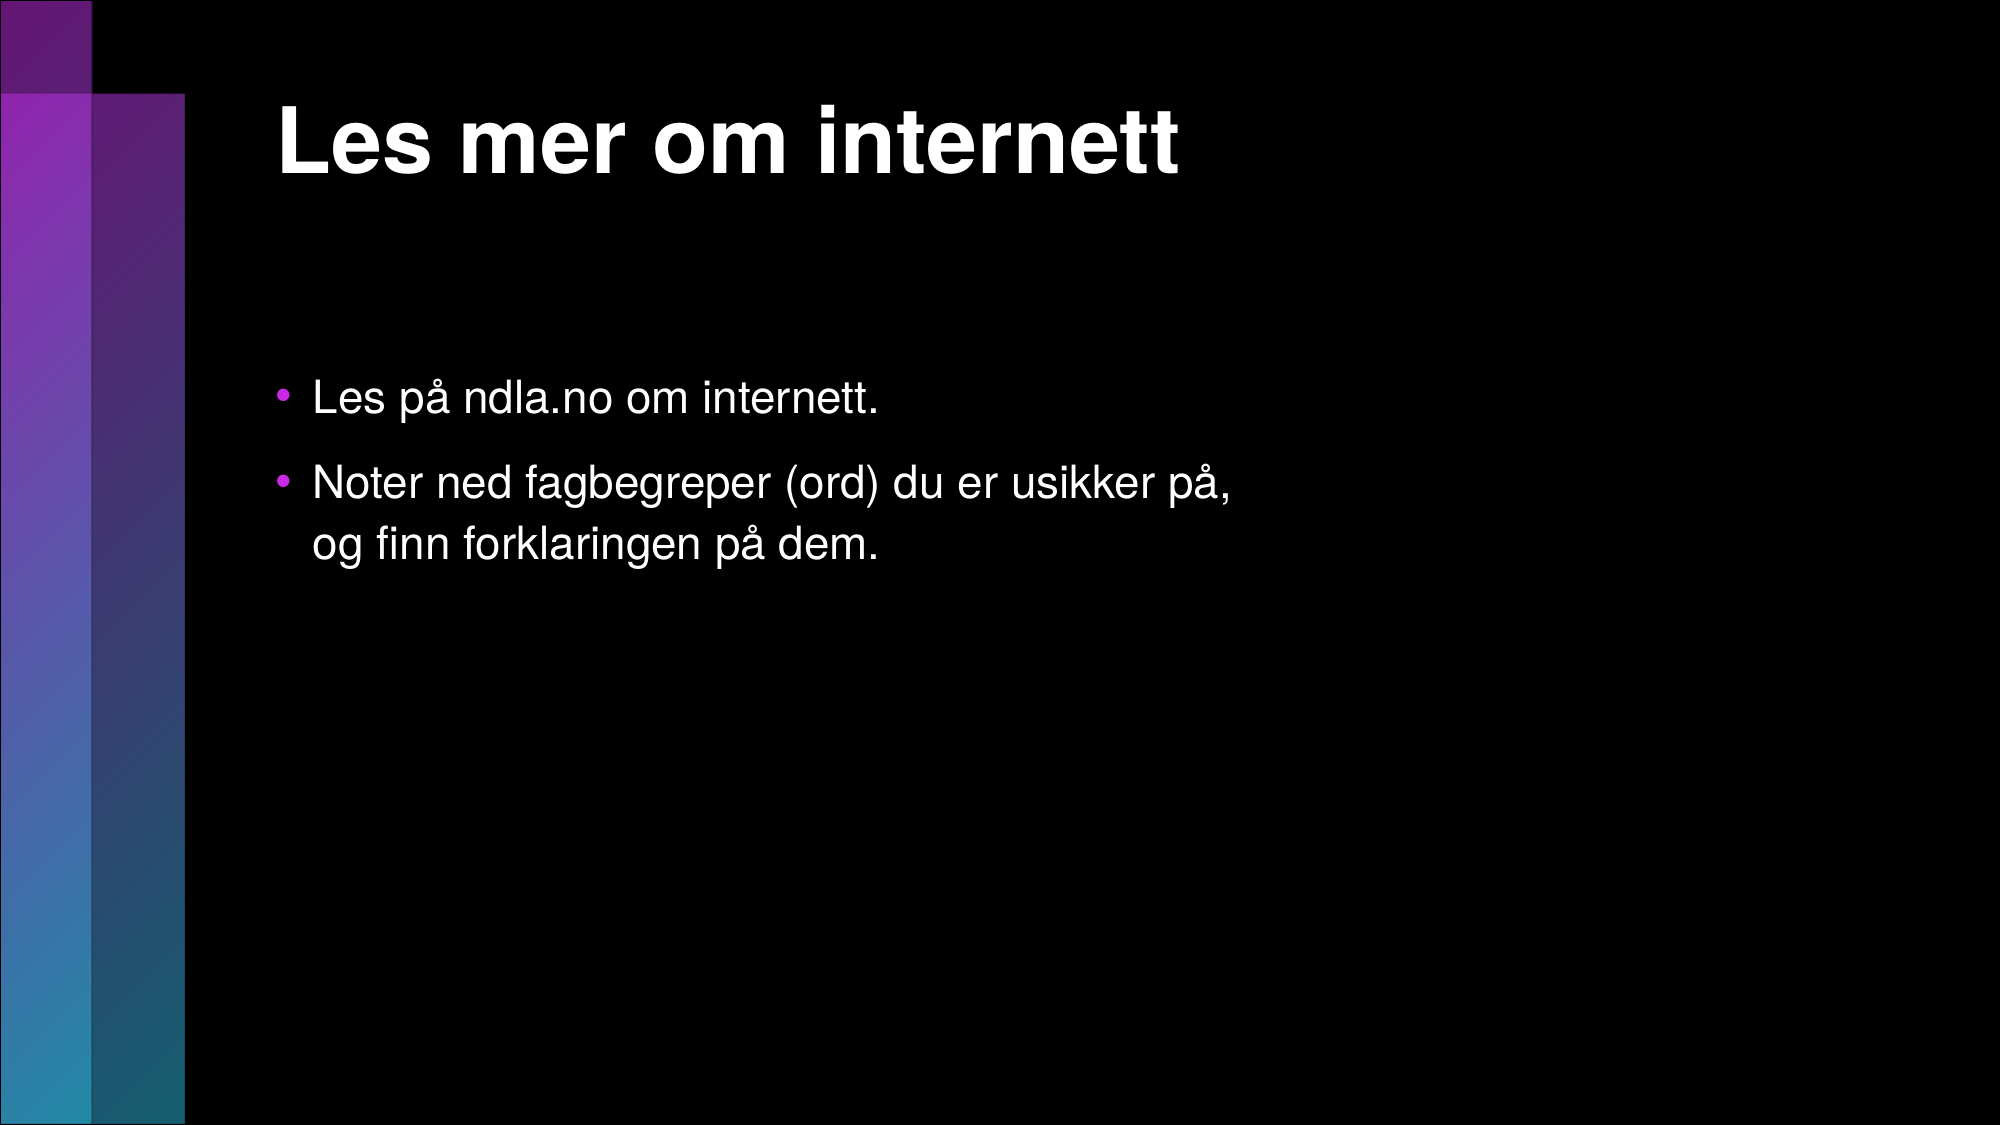

# Les mer om internett
Les på ndla.no om internett.
Noter ned fagbegreper (ord) du er usikker på,
og finn forklaringen på dem.